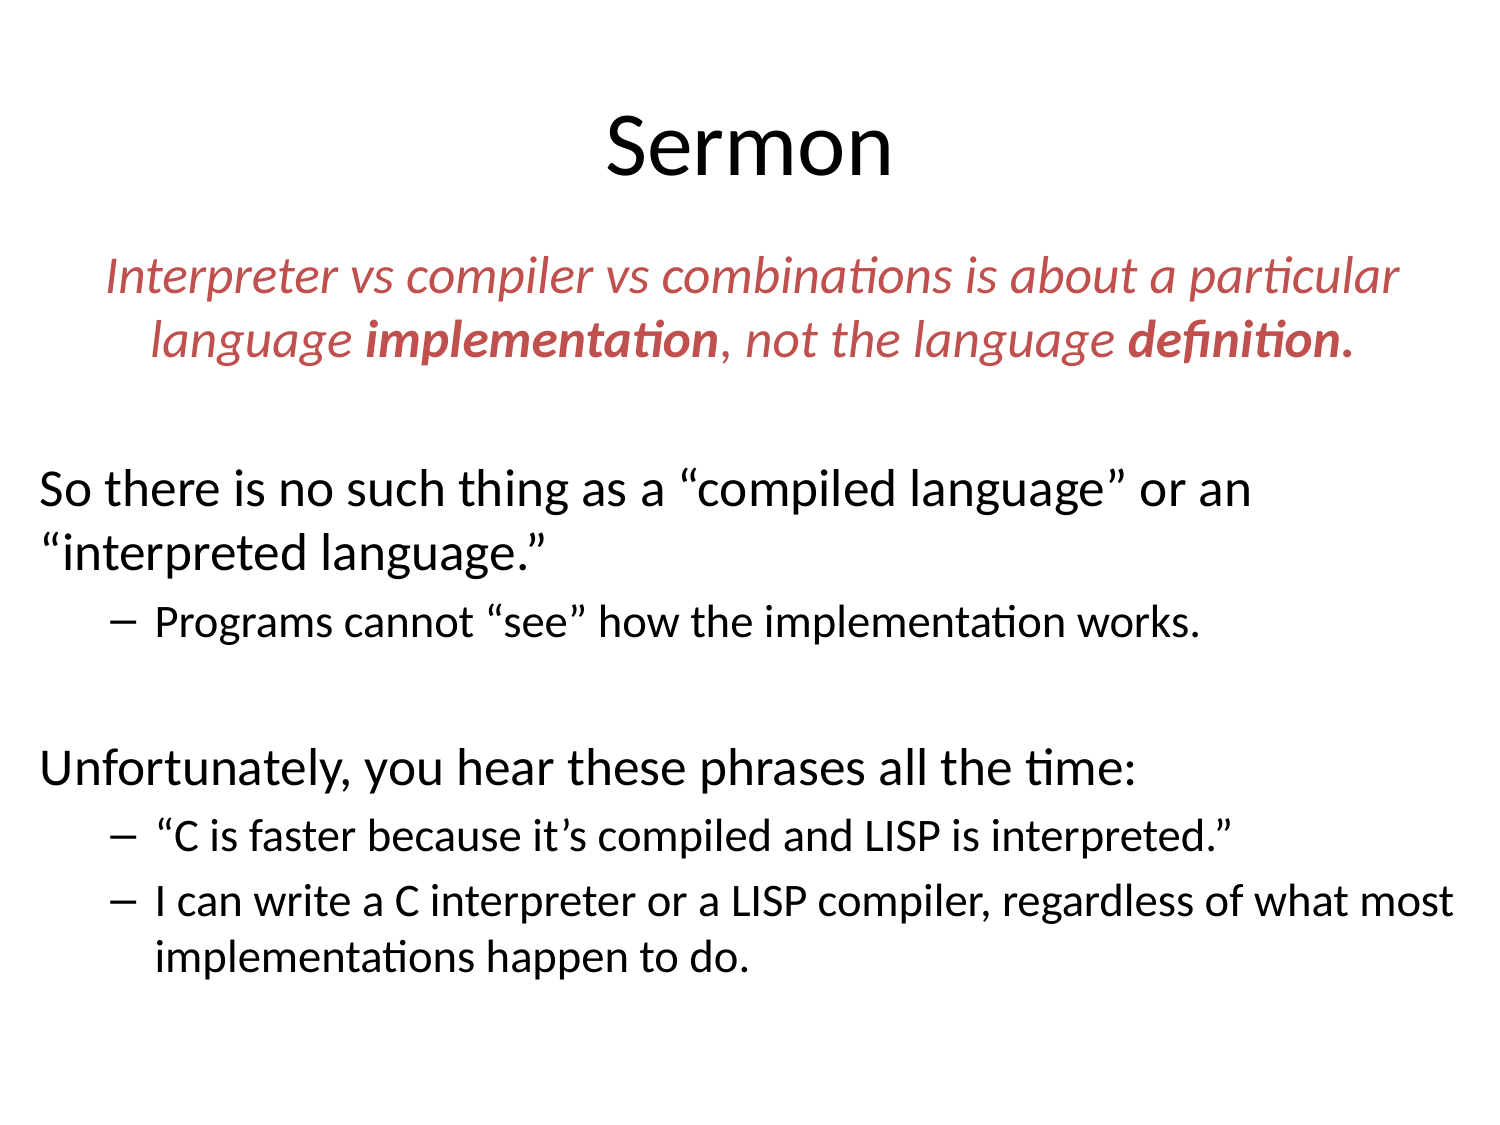

# Sermon
Interpreter vs compiler vs combinations is about a particular language implementation, not the language definition.

So there is no such thing as a “compiled language” or an “interpreted language.”
Programs cannot “see” how the implementation works.

Unfortunately, you hear these phrases all the time:
“C is faster because it’s compiled and LISP is interpreted.”
I can write a C interpreter or a LISP compiler, regardless of what most implementations happen to do.